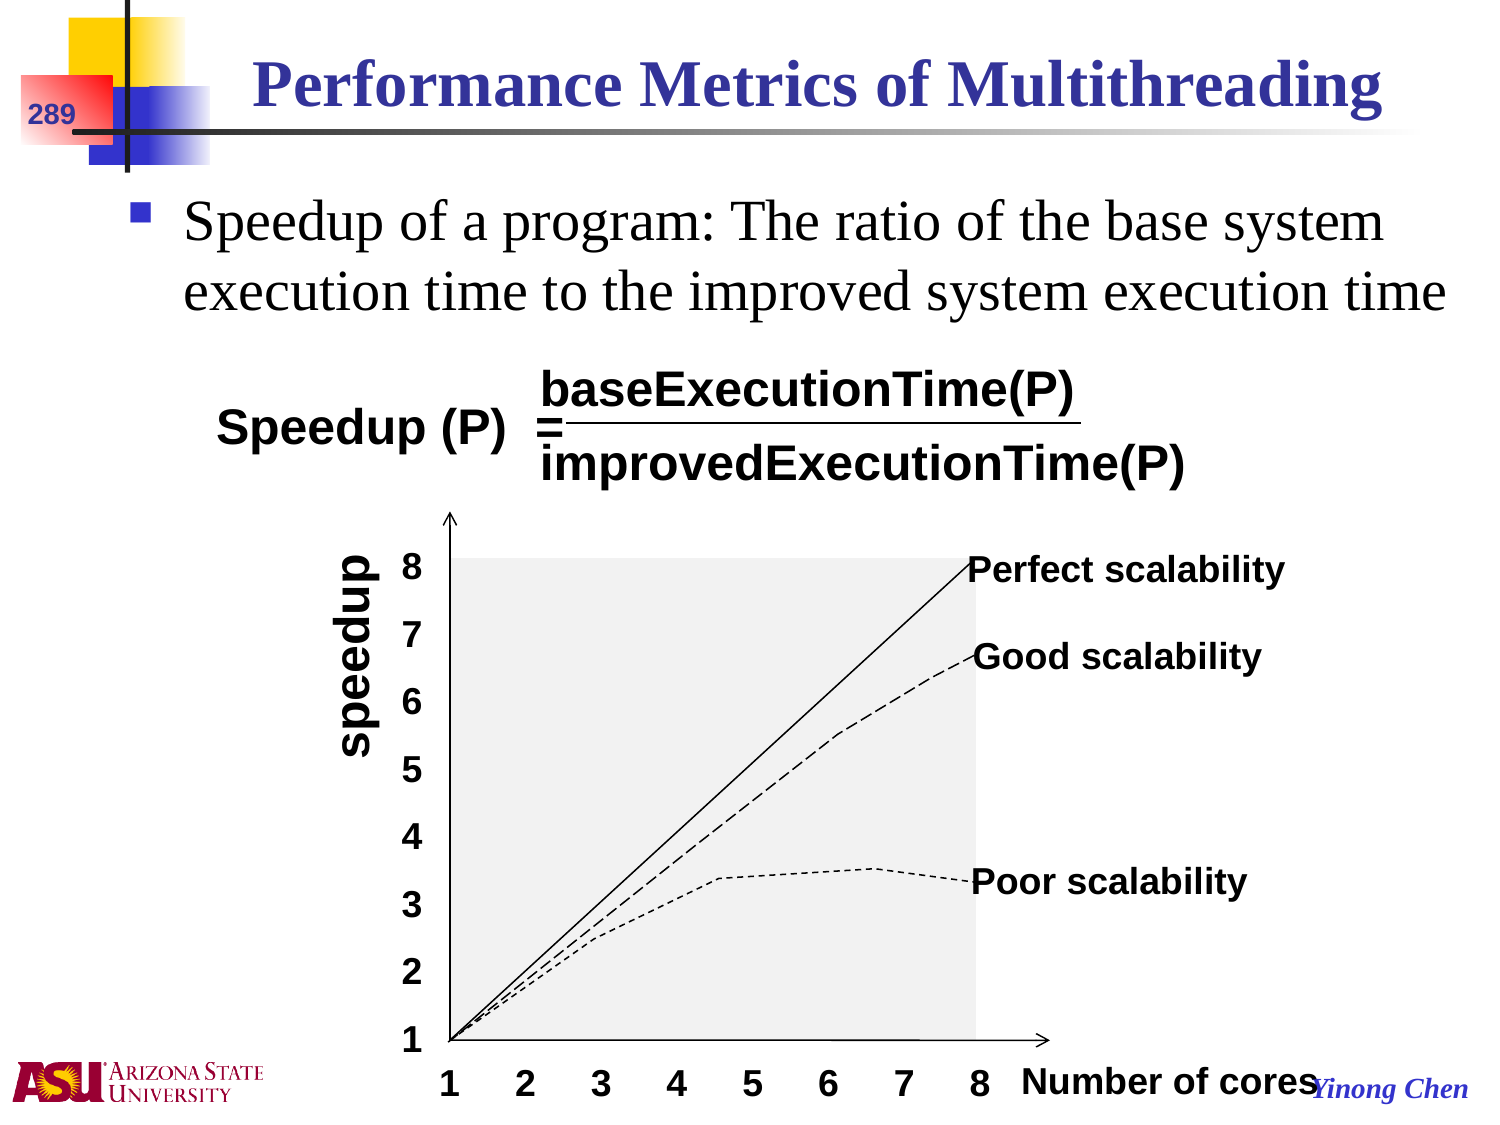

# Performance Metrics of Multithreading
289
Speedup of a program: The ratio of the base system execution time to the improved system execution time

baseExecutionTime(P)
Speedup (P)  =
improvedExecutionTime(P)
8
7
6
5
4
3
2
1
Perfect scalability

speedup
Good scalability

Poor scalability

Number of cores
1
2
3
4
5
6
7
8